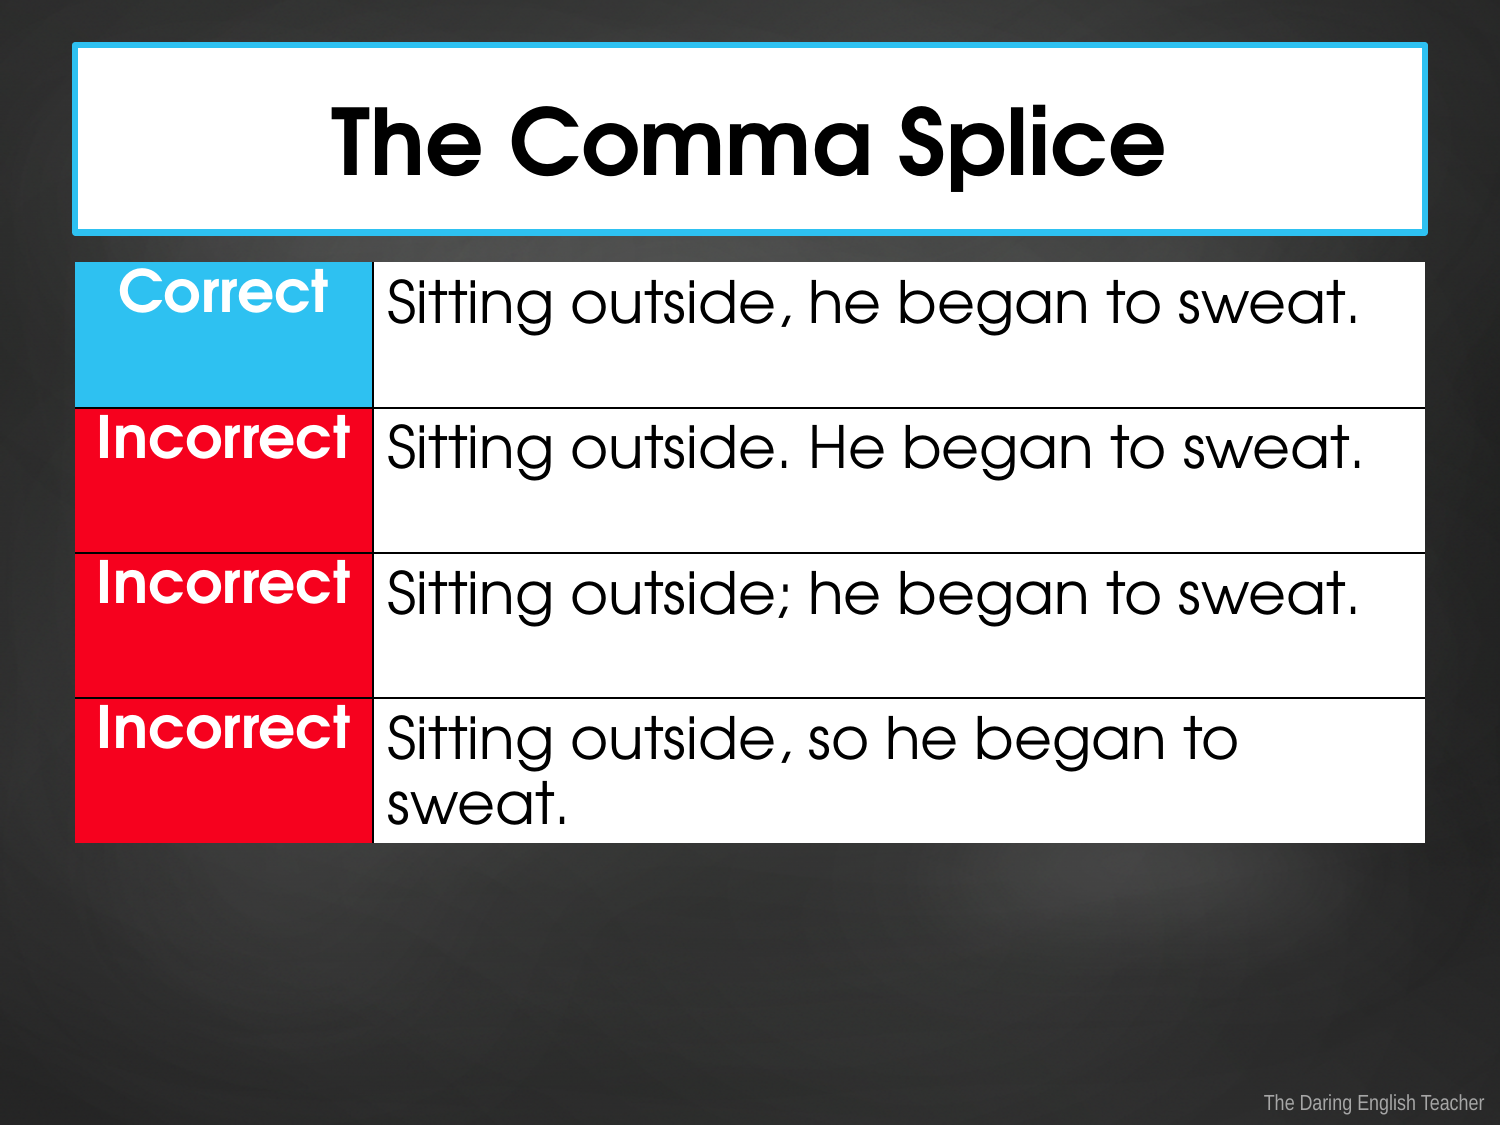

# The Comma Splice
| Correct | Sitting outside, he began to sweat. |
| --- | --- |
| Incorrect | Sitting outside. He began to sweat. |
| Incorrect | Sitting outside; he began to sweat. |
| Incorrect | Sitting outside, so he began to sweat. |